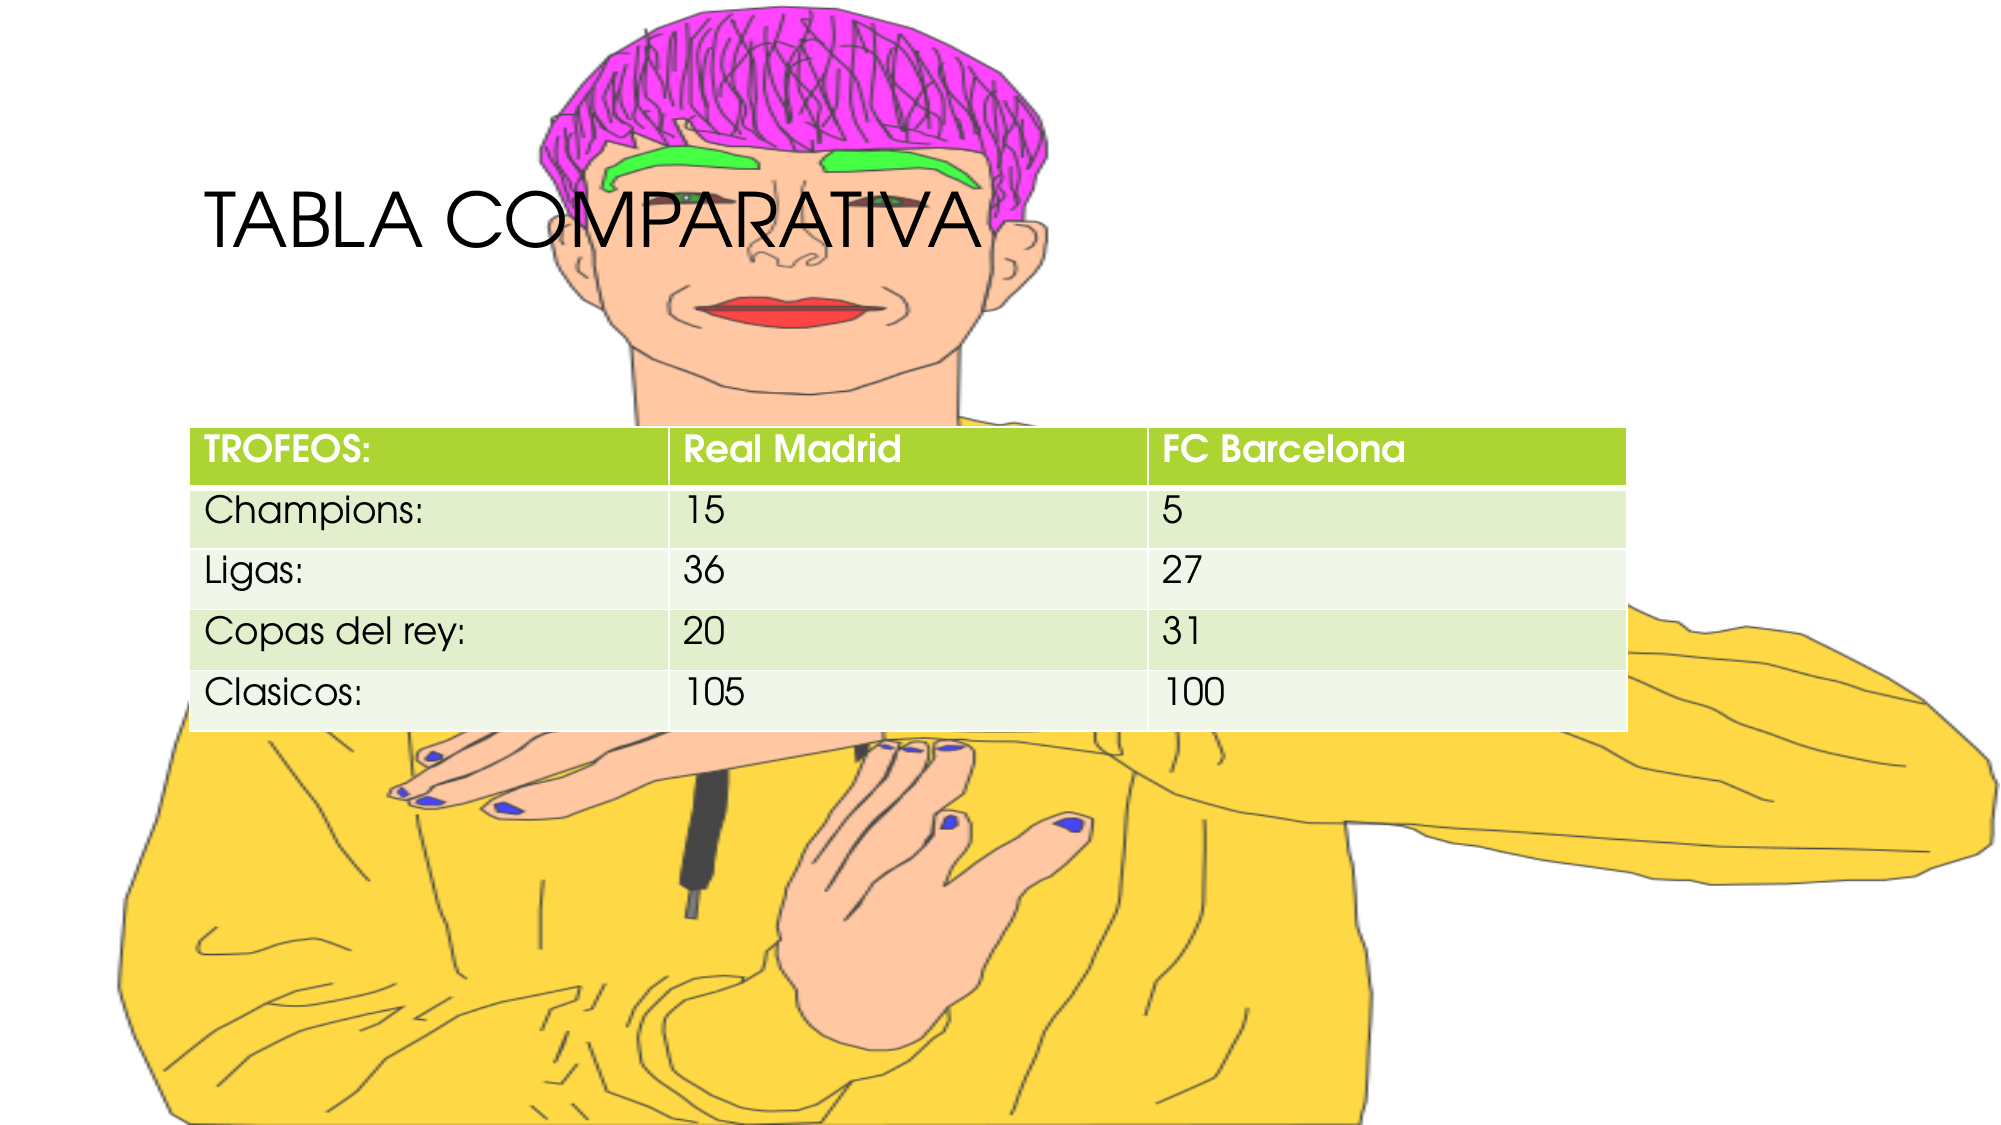

# TABLA COMPARATIVA
| TROFEOS: | Real Madrid | FC Barcelona |
| --- | --- | --- |
| Champions: | 15 | 5 |
| Ligas: | 36 | 27 |
| Copas del rey: | 20 | 31 |
| Clasicos: | 105 | 100 |